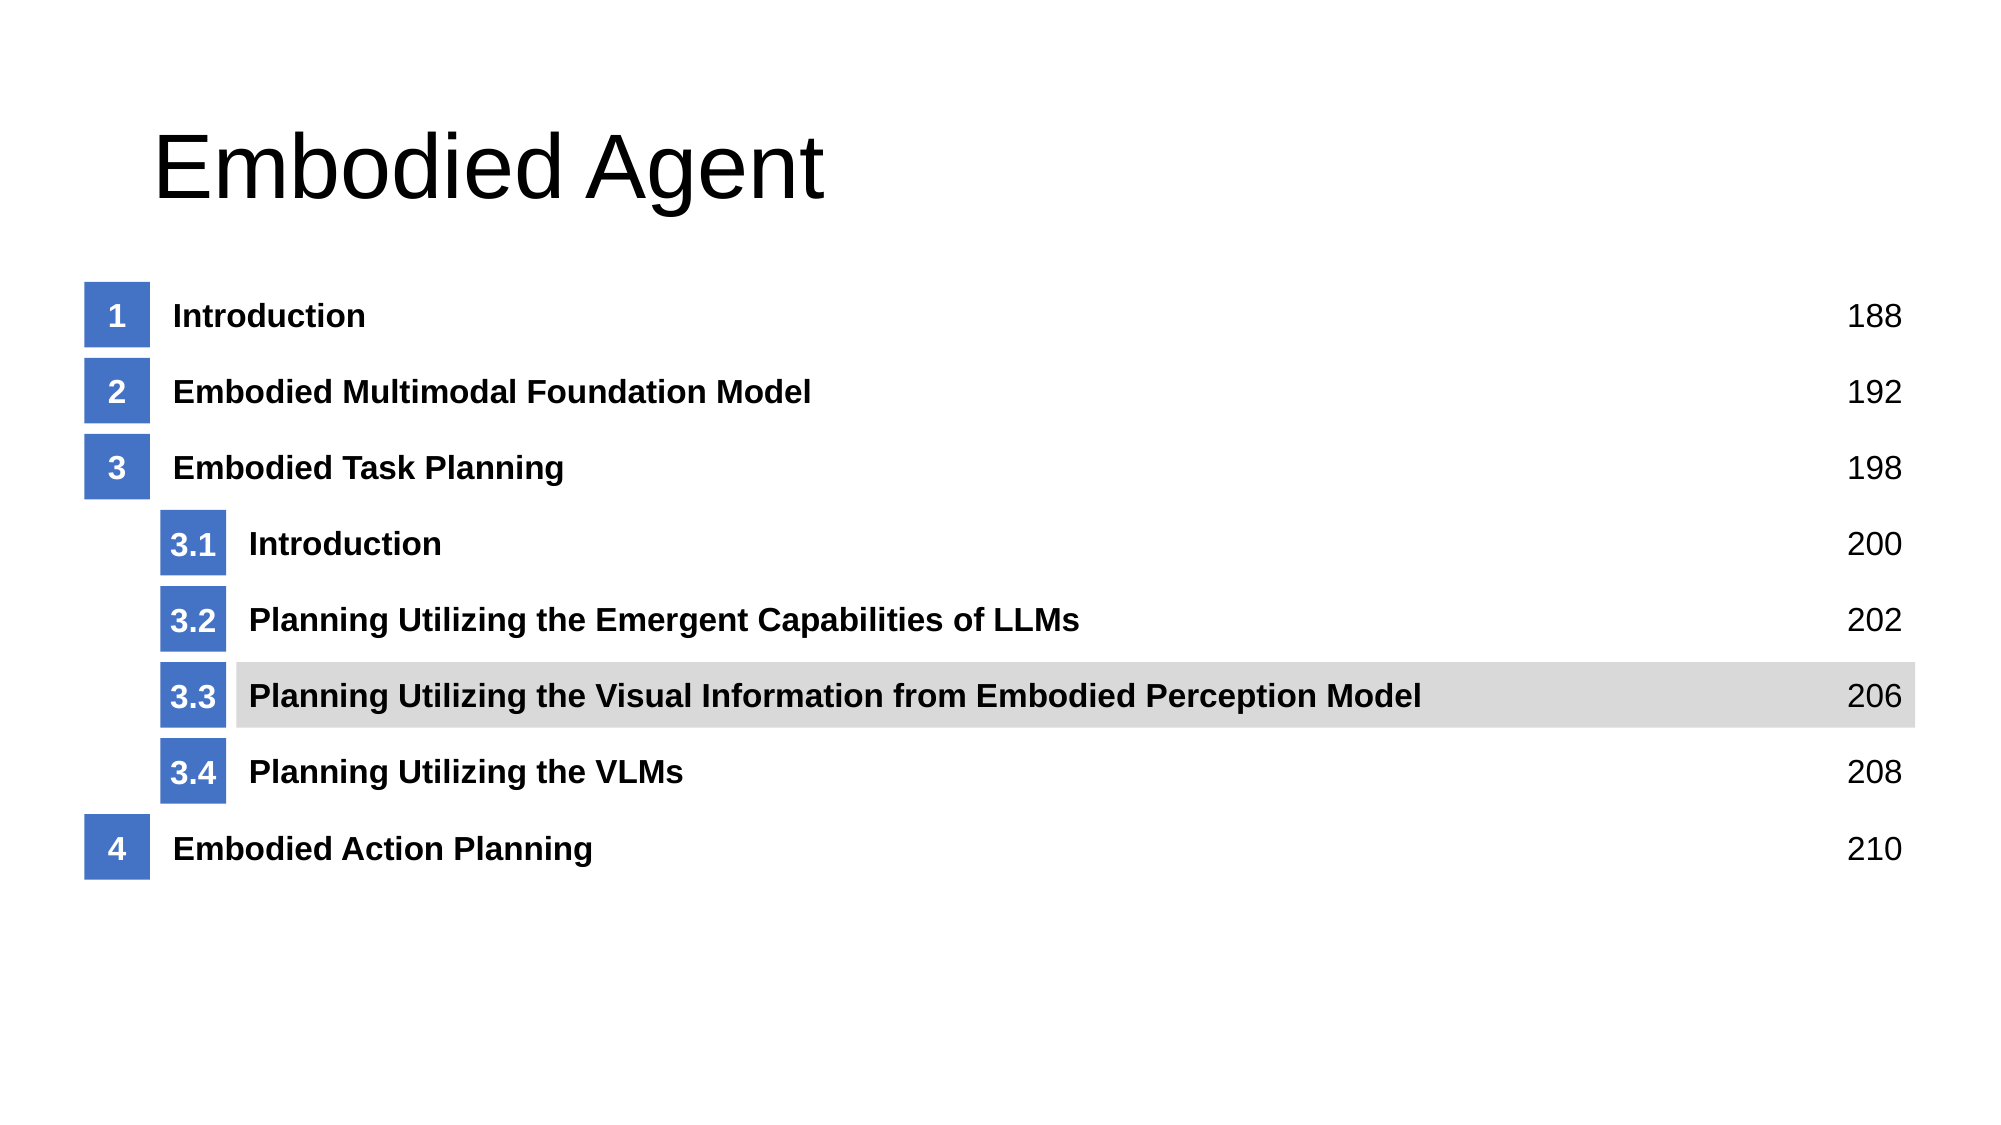

# Embodied Agent
1
Introduction
188
2
Embodied Multimodal Foundation Model
192
3
Embodied Task Planning
198
3.1
Introduction
200
3.2
Planning Utilizing the Emergent Capabilities of LLMs
202
3.3

Planning Utilizing the Visual Information from Embodied Perception Model
206
3.4
Planning Utilizing the VLMs
208
4
Embodied Action Planning
210